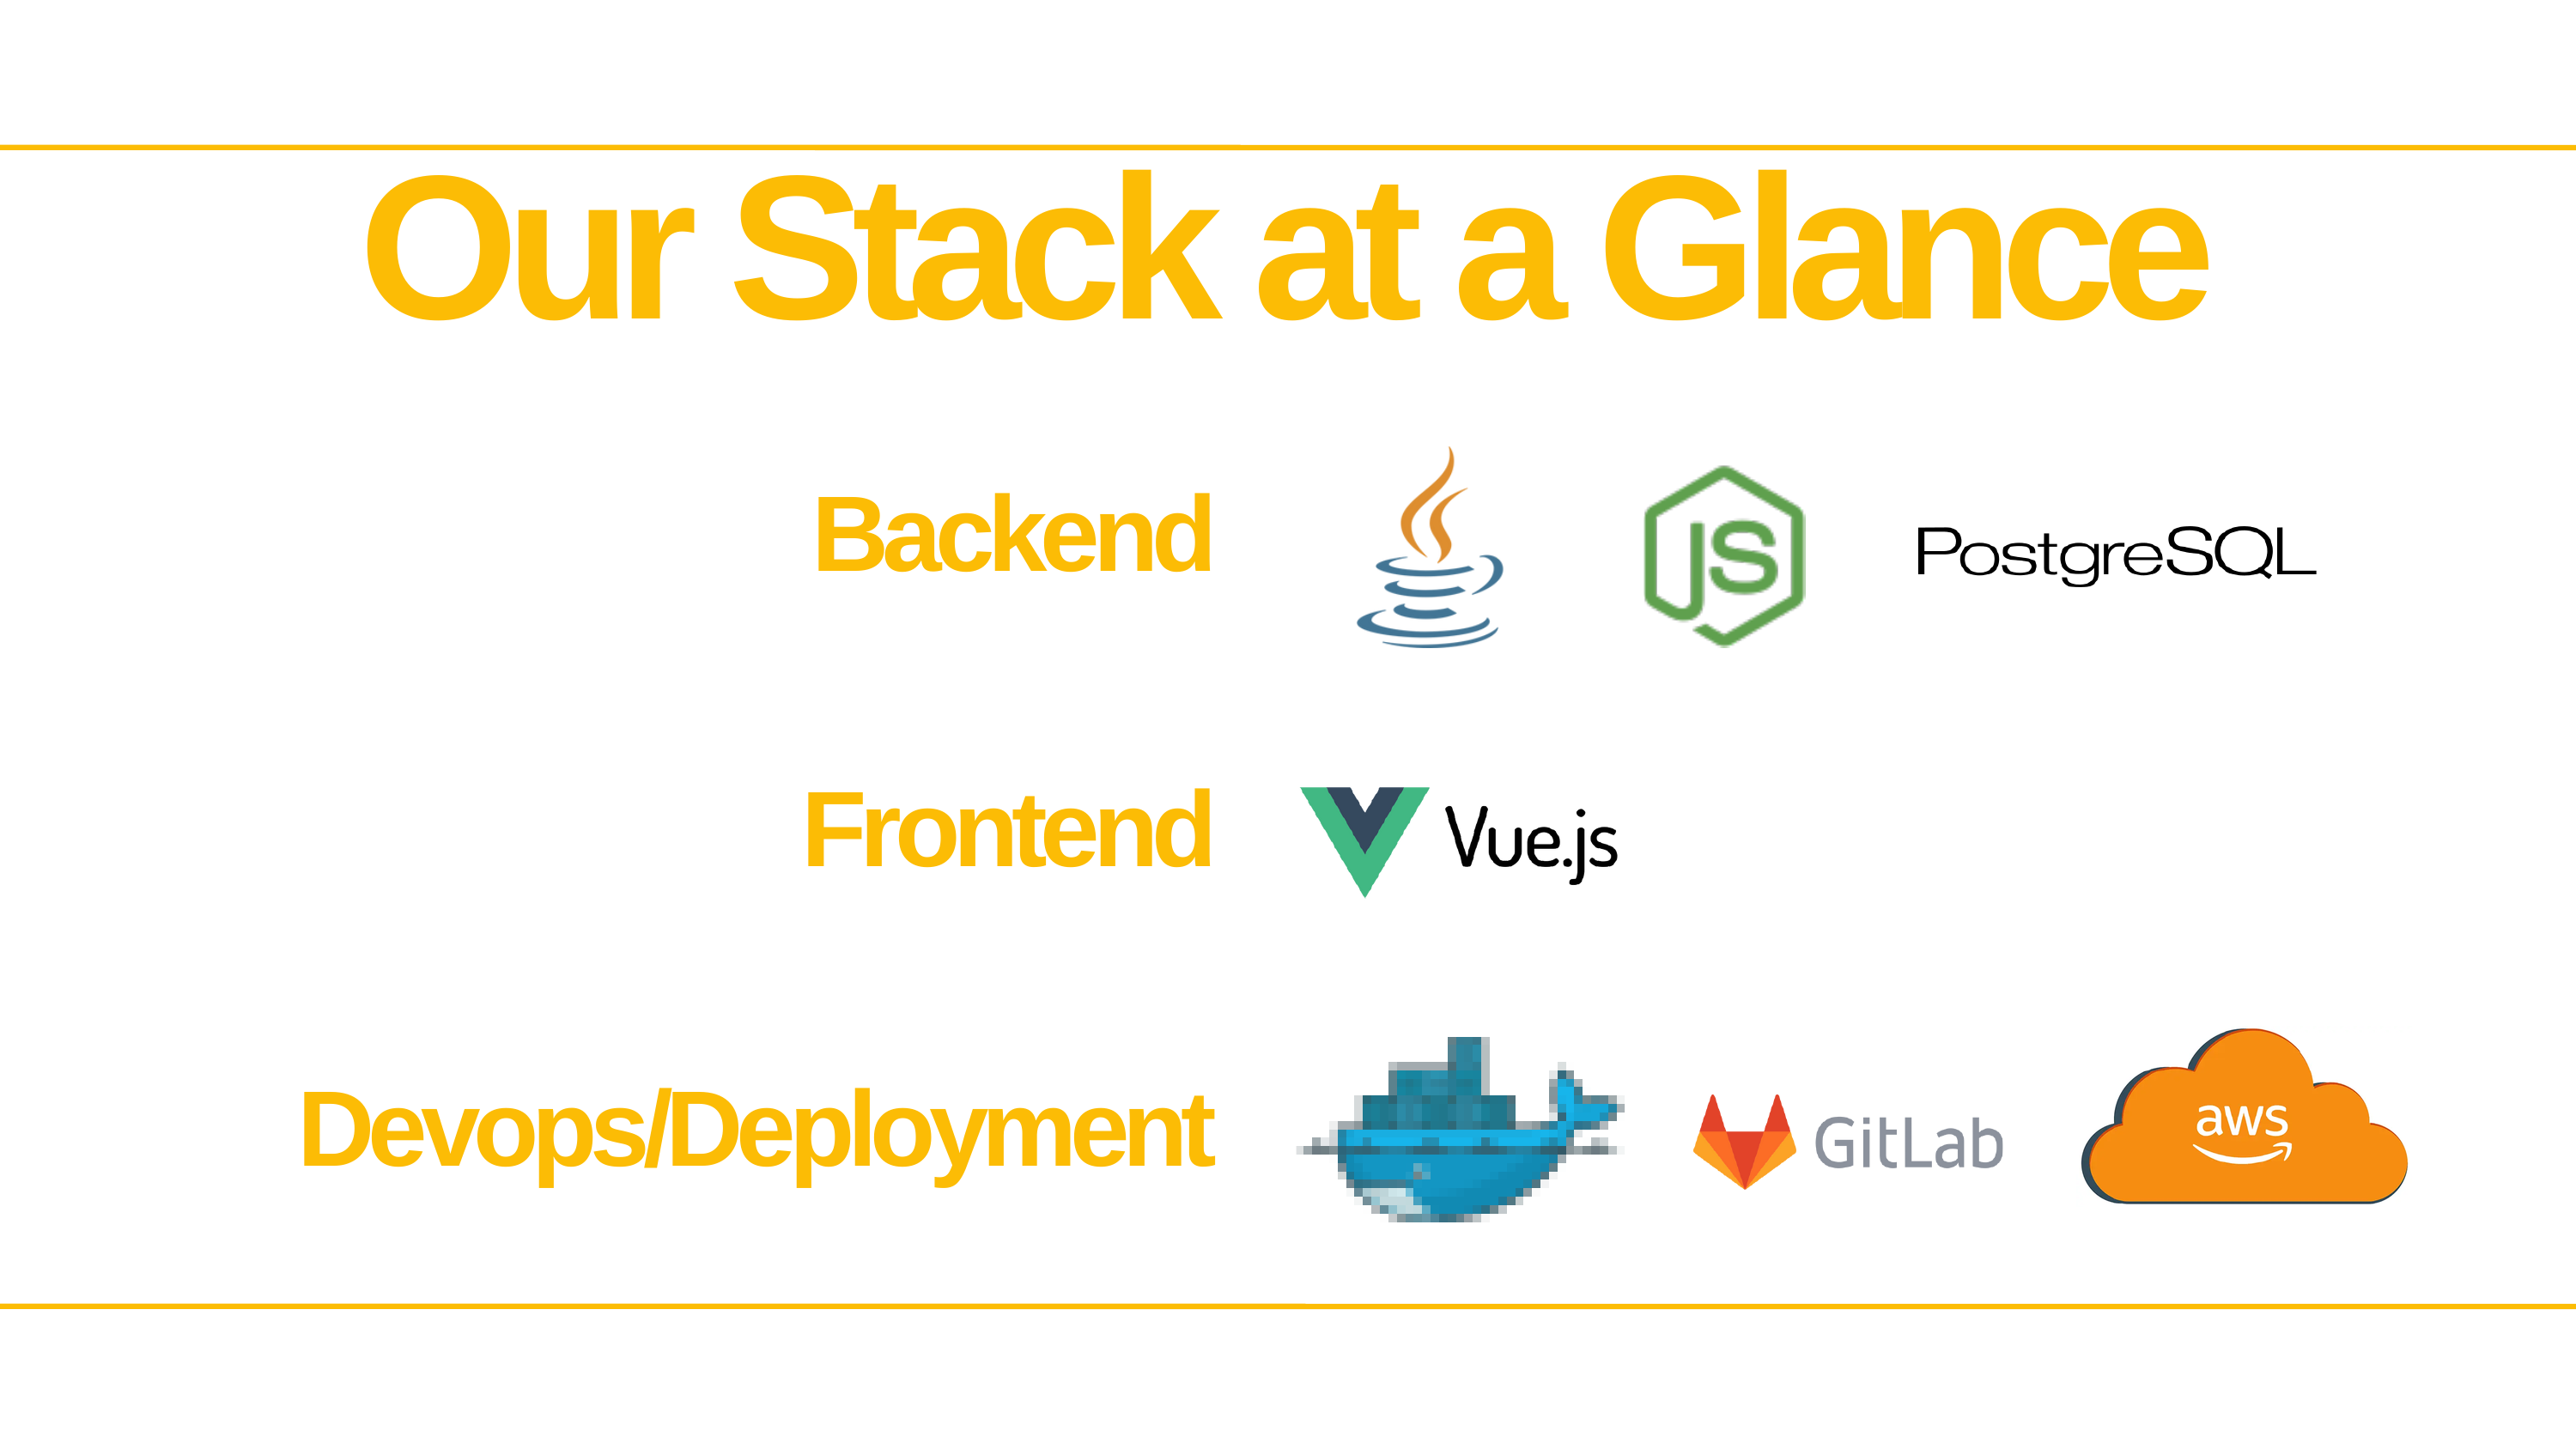

Our Stack at a Glance

Backend

Frontend

Devops/Deployment